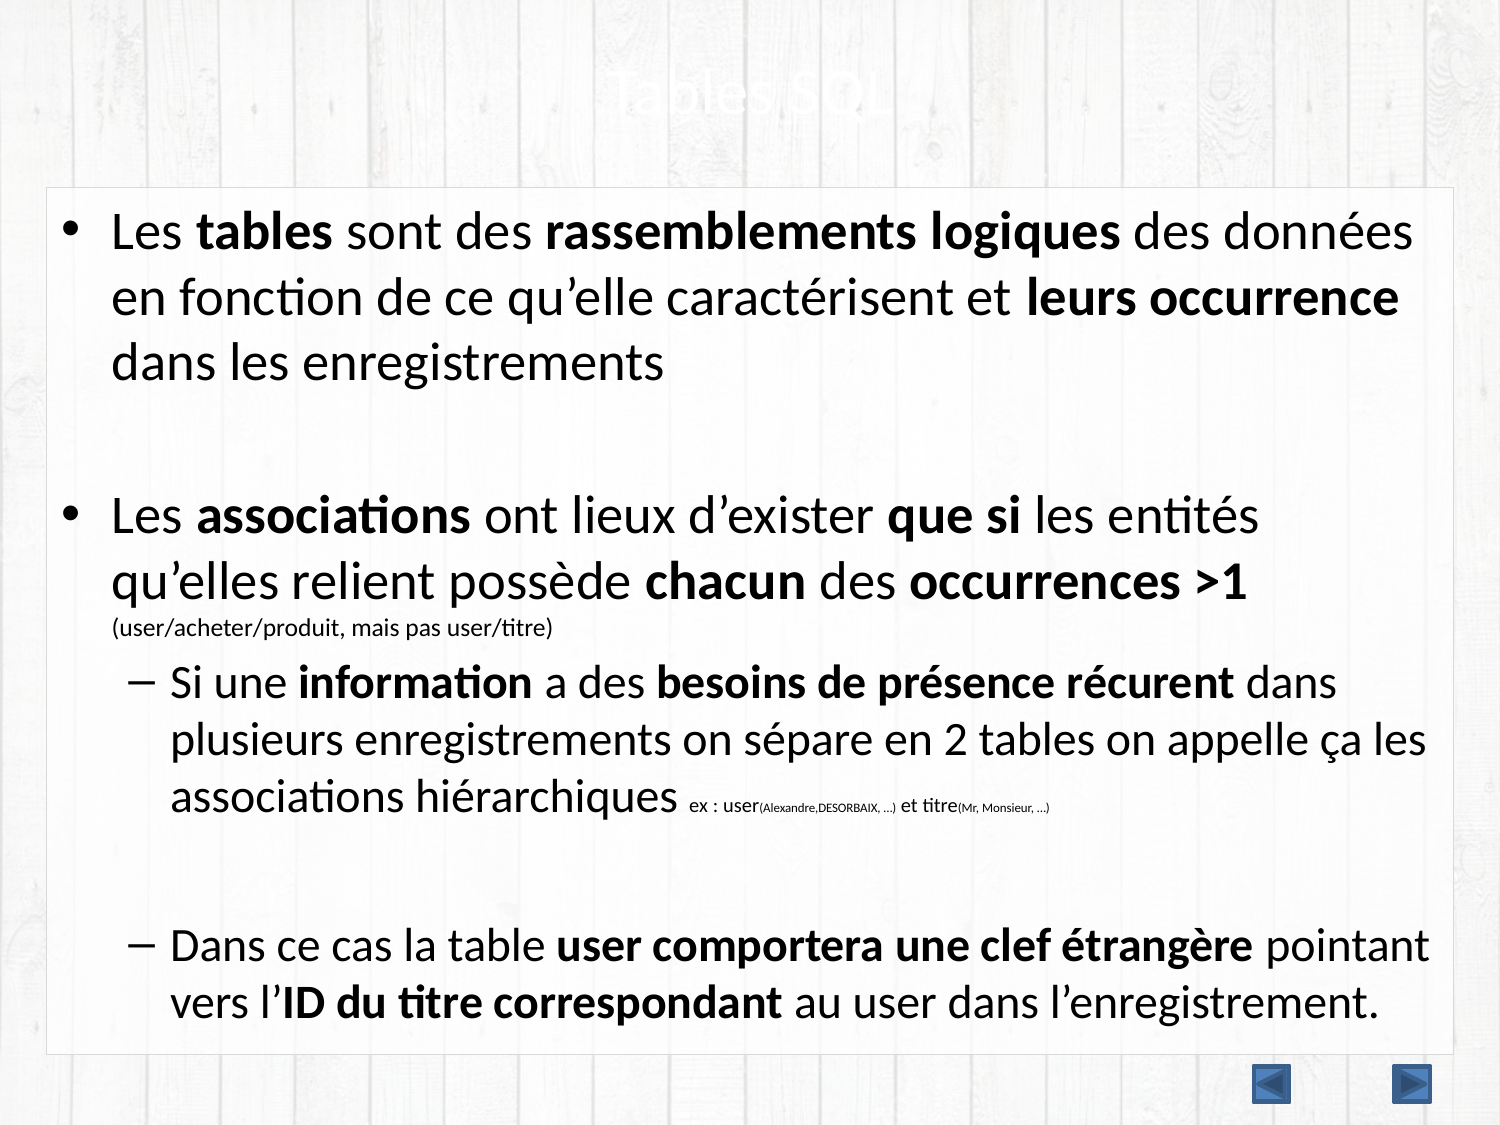

# Tables SQL
Les tables sont des rassemblements logiques des données en fonction de ce qu’elle caractérisent et leurs occurrence dans les enregistrements

Les associations ont lieux d’exister que si les entités qu’elles relient possède chacun des occurrences >1 (user/acheter/produit, mais pas user/titre)
Si une information a des besoins de présence récurent dans plusieurs enregistrements on sépare en 2 tables on appelle ça les associations hiérarchiques ex : user(Alexandre,DESORBAIX, …) et titre(Mr, Monsieur, …)

Dans ce cas la table user comportera une clef étrangère pointant vers l’ID du titre correspondant au user dans l’enregistrement.